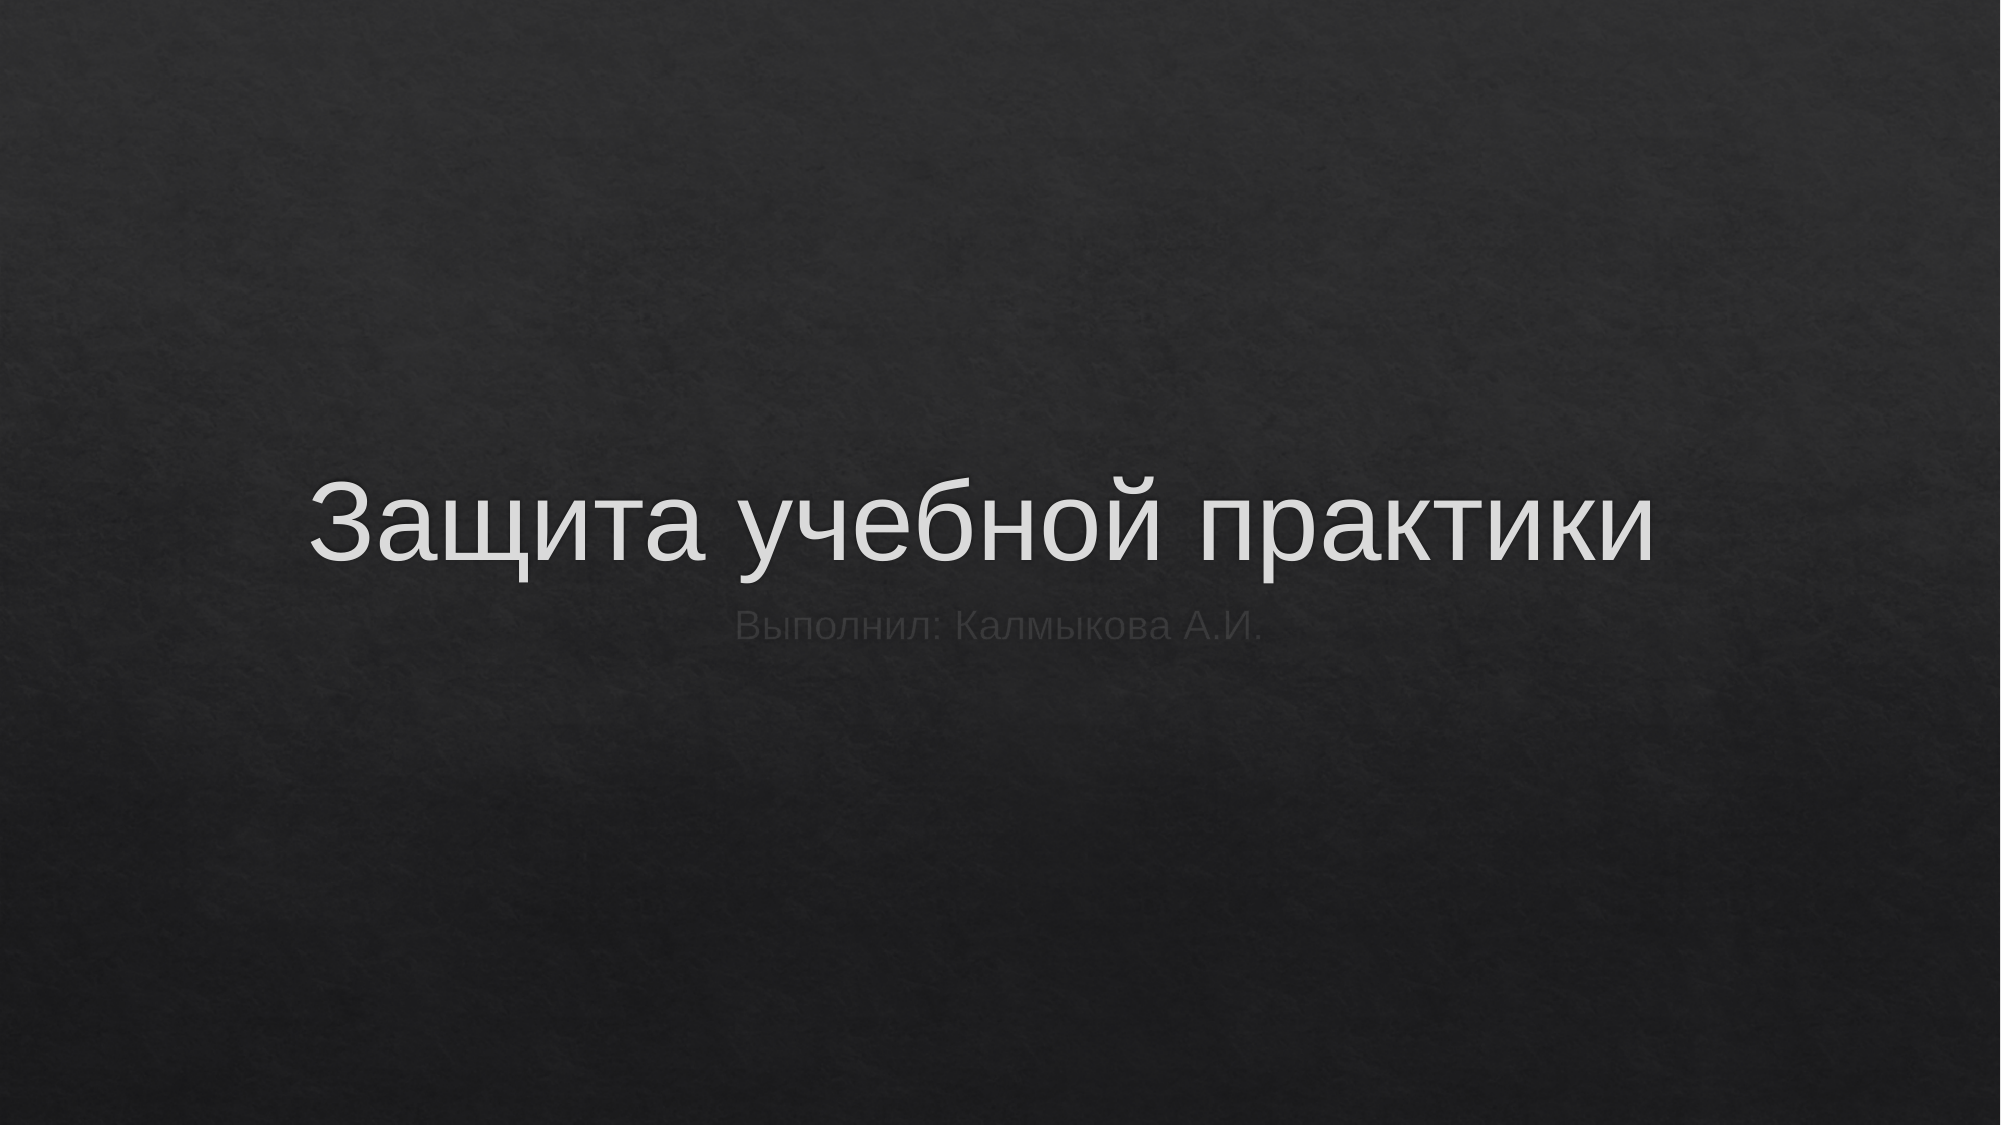

# Защита учебной практики
Выполнил: Калмыкова А.И.